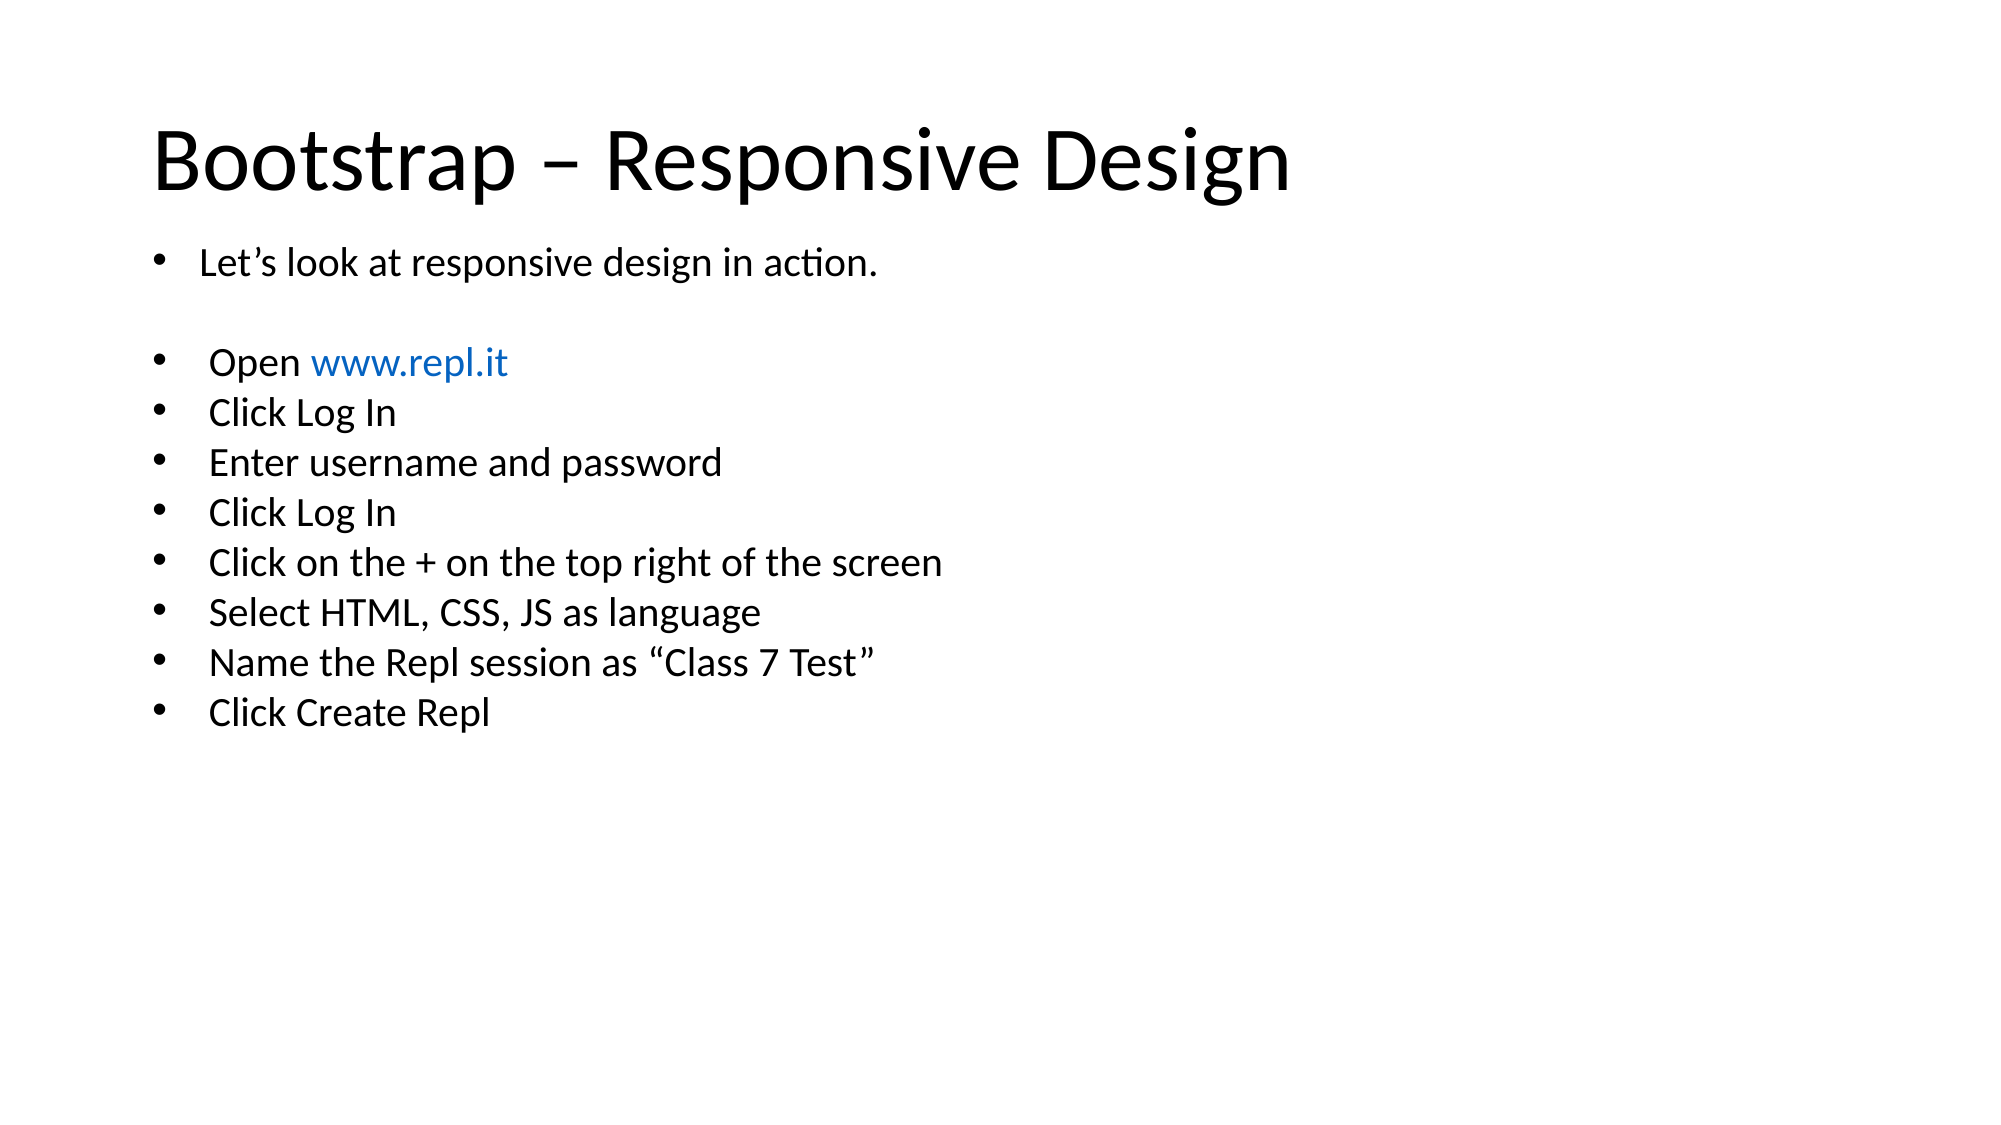

# Bootstrap – Responsive Design
Let’s look at responsive design in action.

Open www.repl.it
Click Log In
Enter username and password
Click Log In
Click on the + on the top right of the screen
Select HTML, CSS, JS as language
Name the Repl session as “Class 7 Test”
Click Create Repl